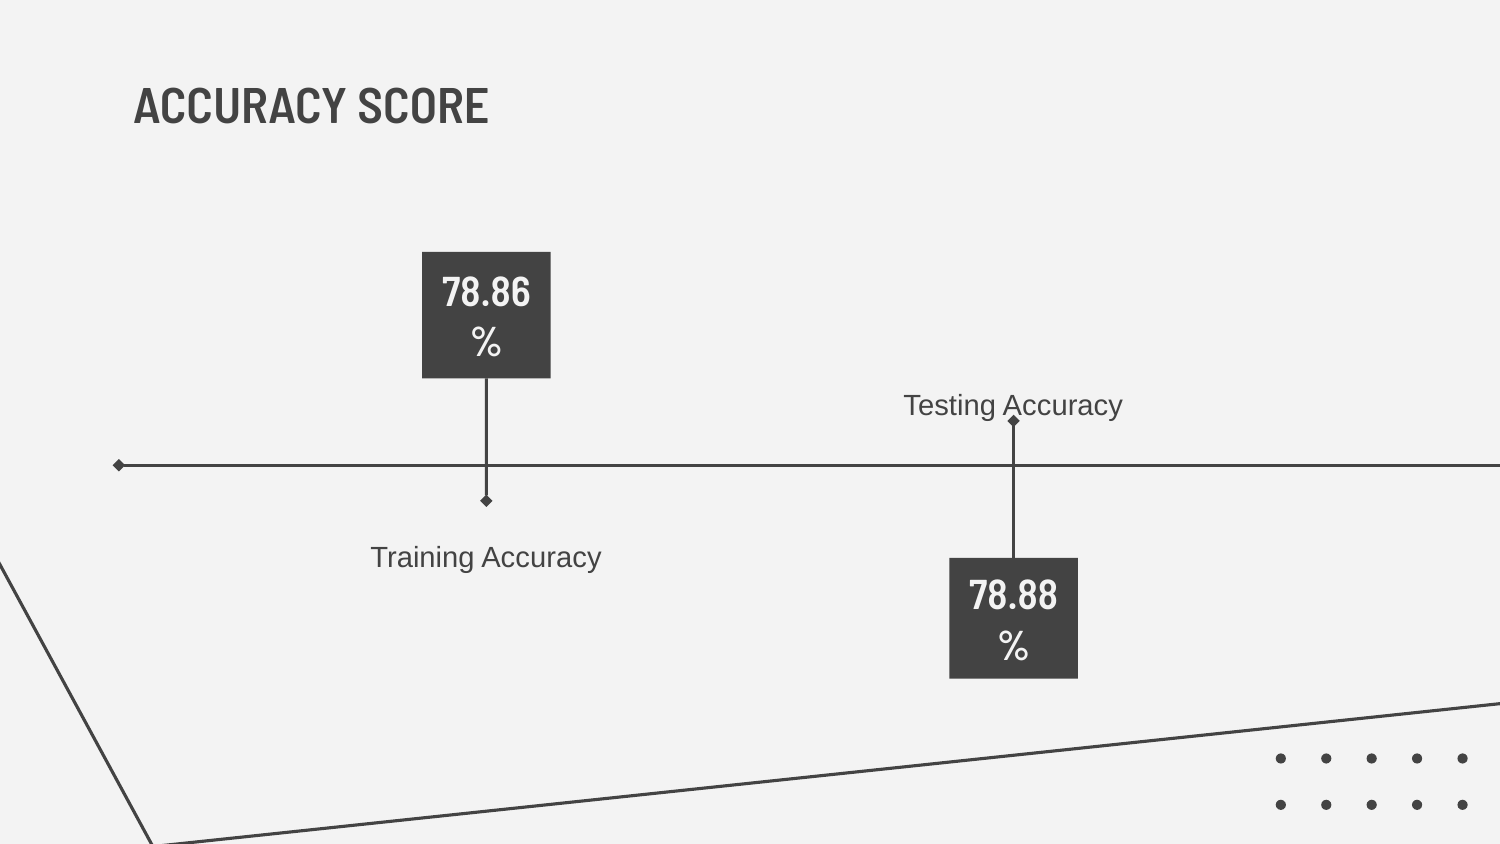

# ACCURACY SCORE
Testing Accuracy
78.86%
Training Accuracy
78.88%